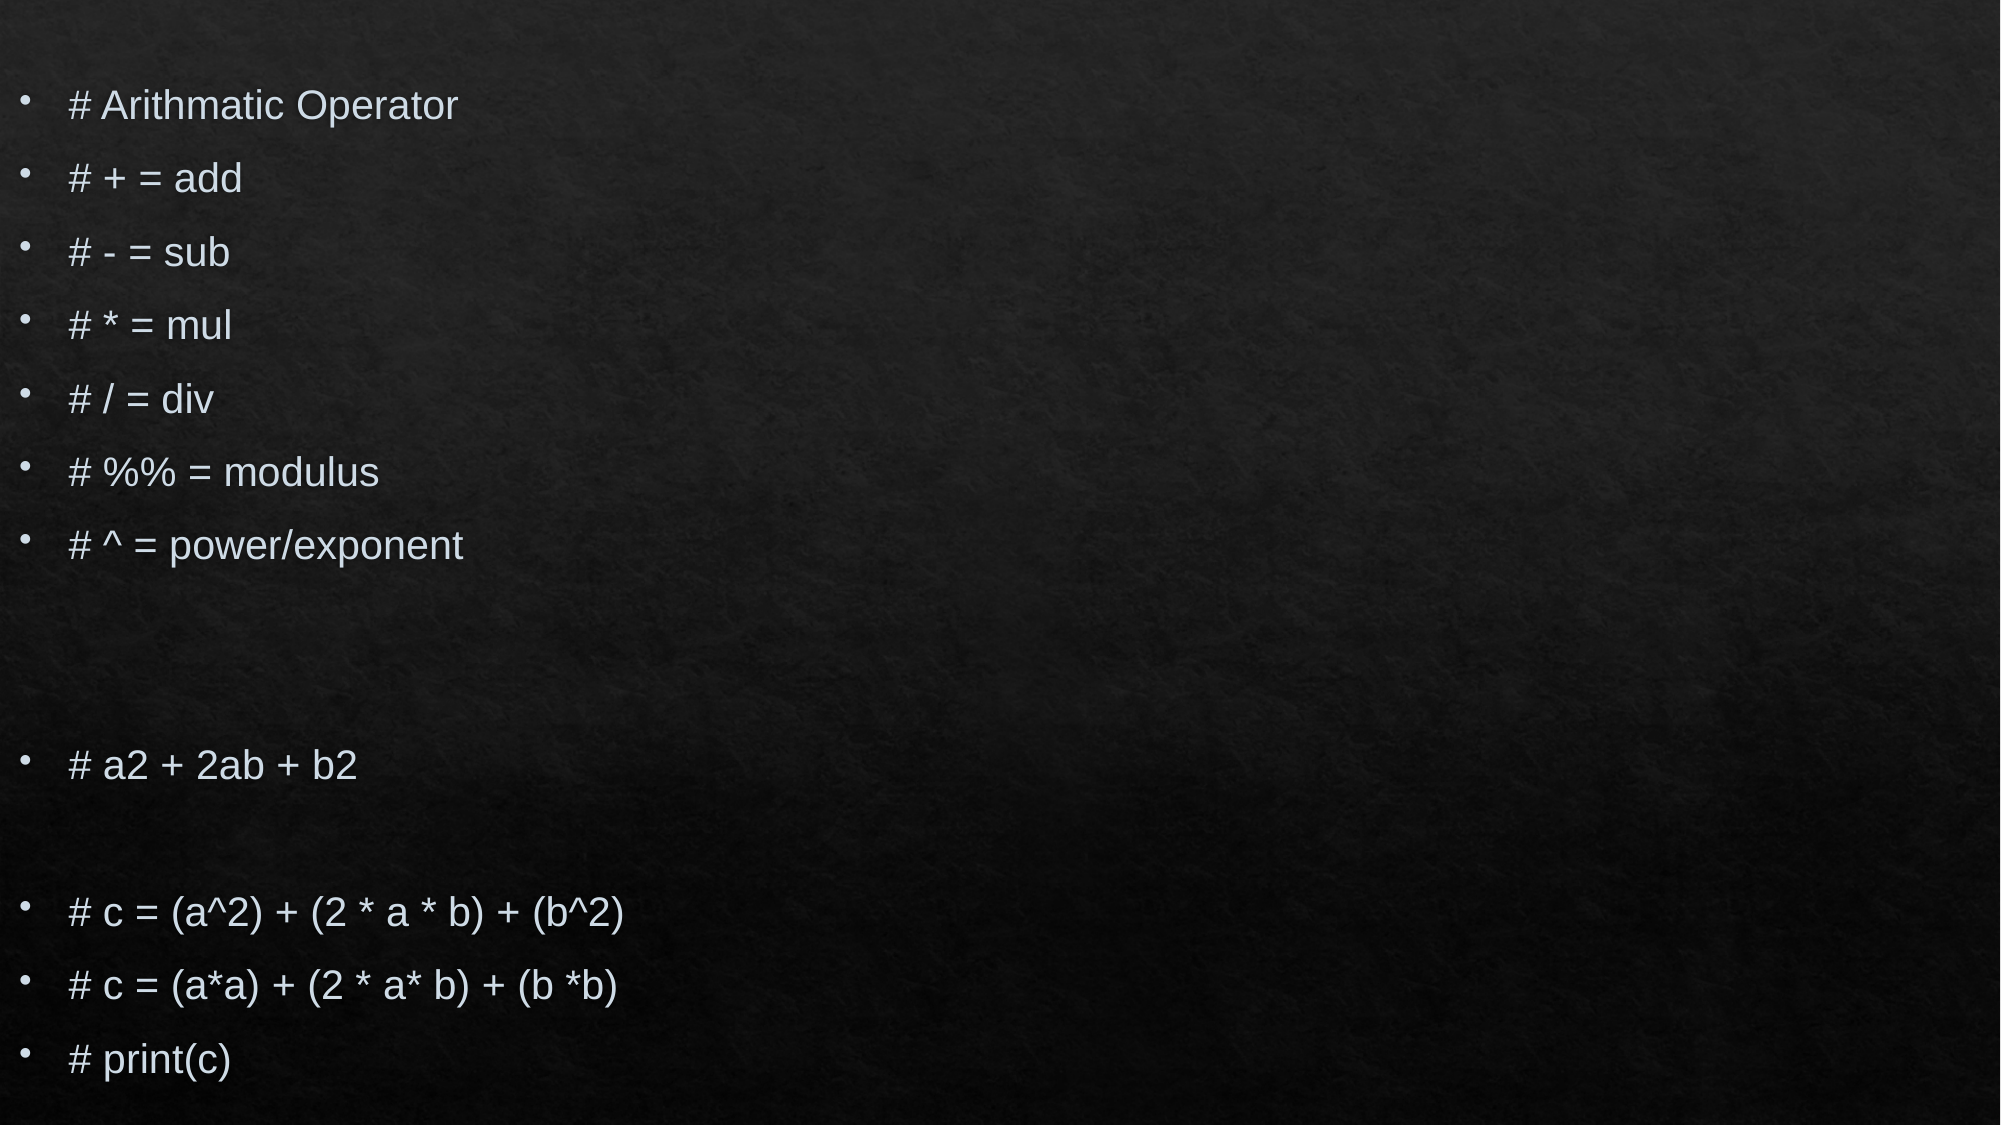

# Arithmatic Operator
# + = add
# - = sub
# * = mul
# / = div
# %% = modulus
# ^ = power/exponent

# a2 + 2ab + b2

# c = (a^2) + (2 * a * b) + (b^2)
# c = (a*a) + (2 * a* b) + (b *b)
# print(c)
#